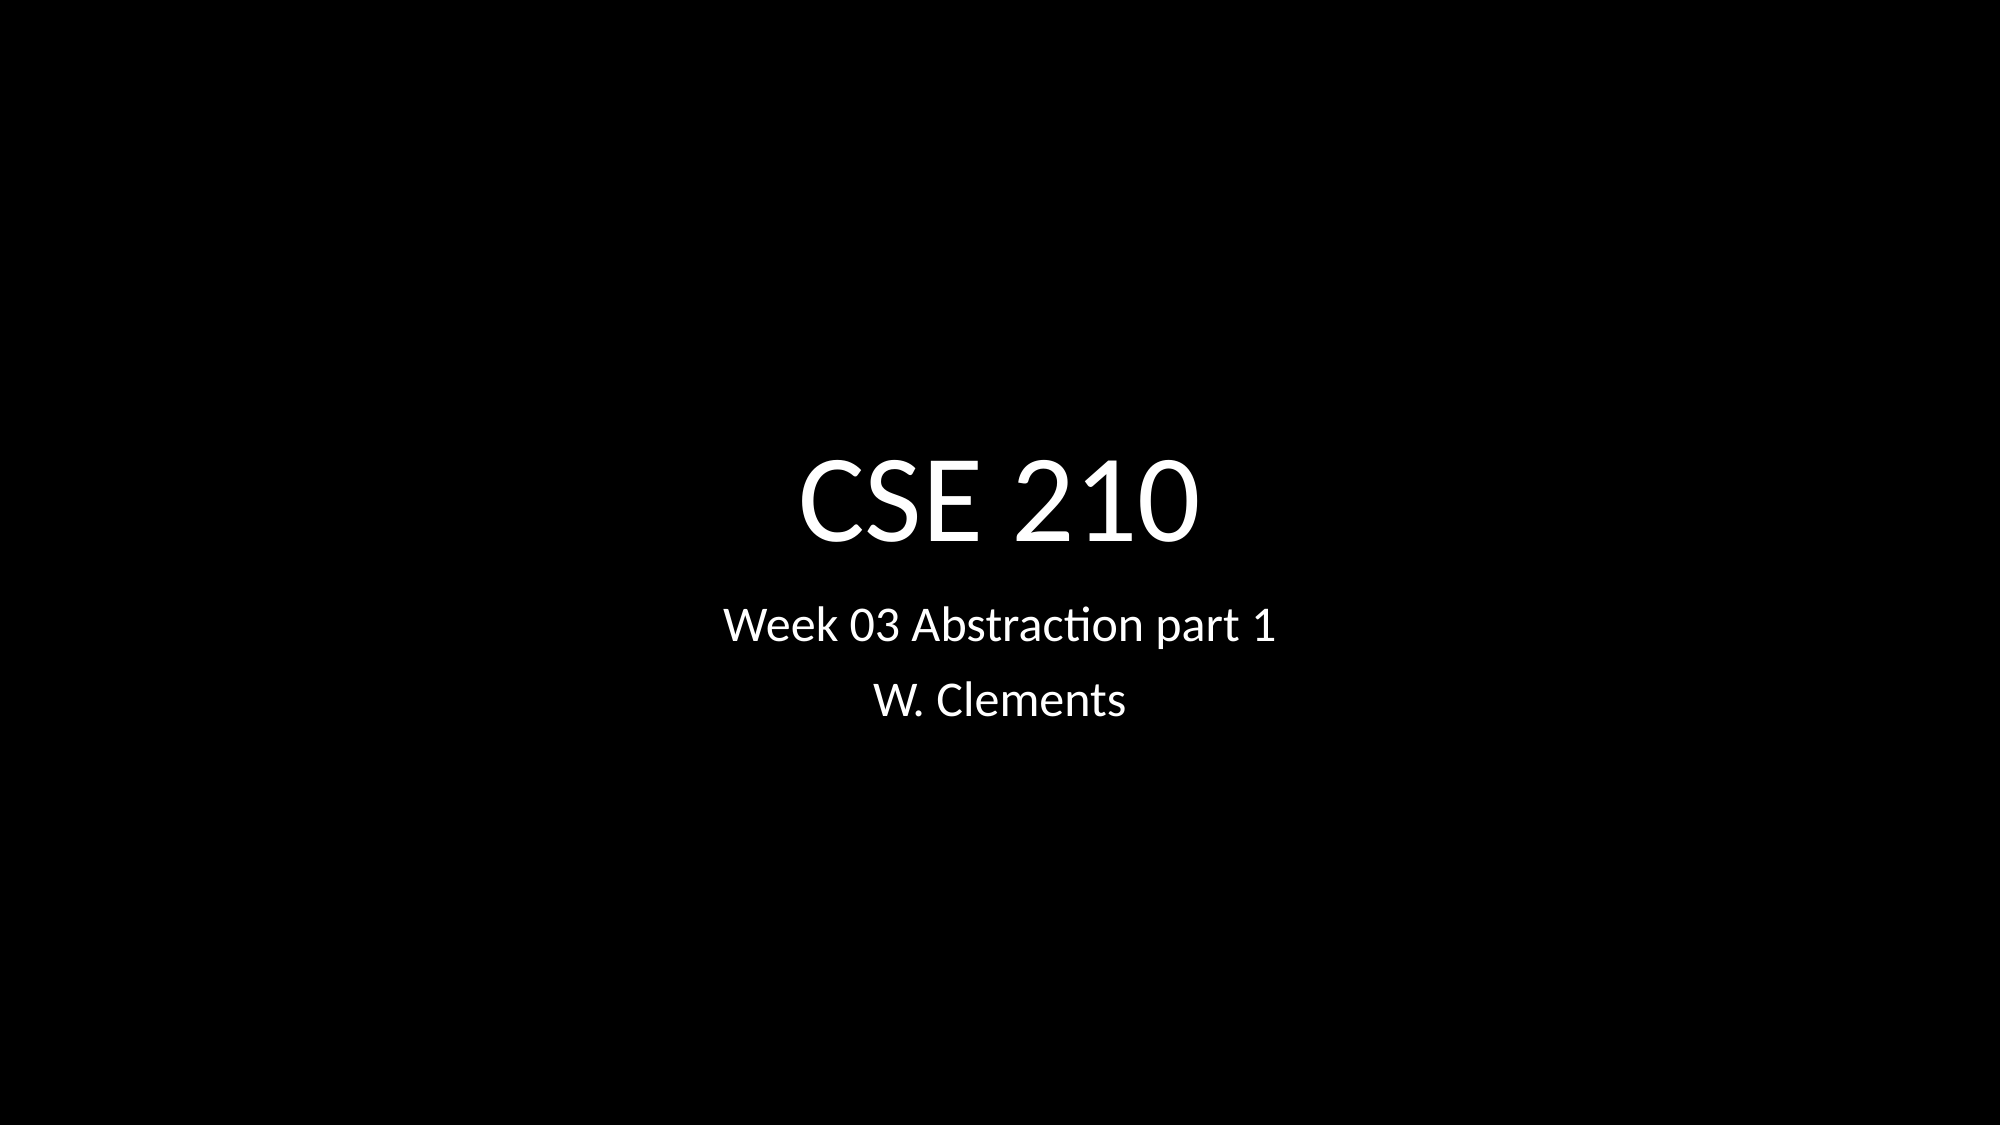

# CSE 210
Week 03 Abstraction part 1
W. Clements